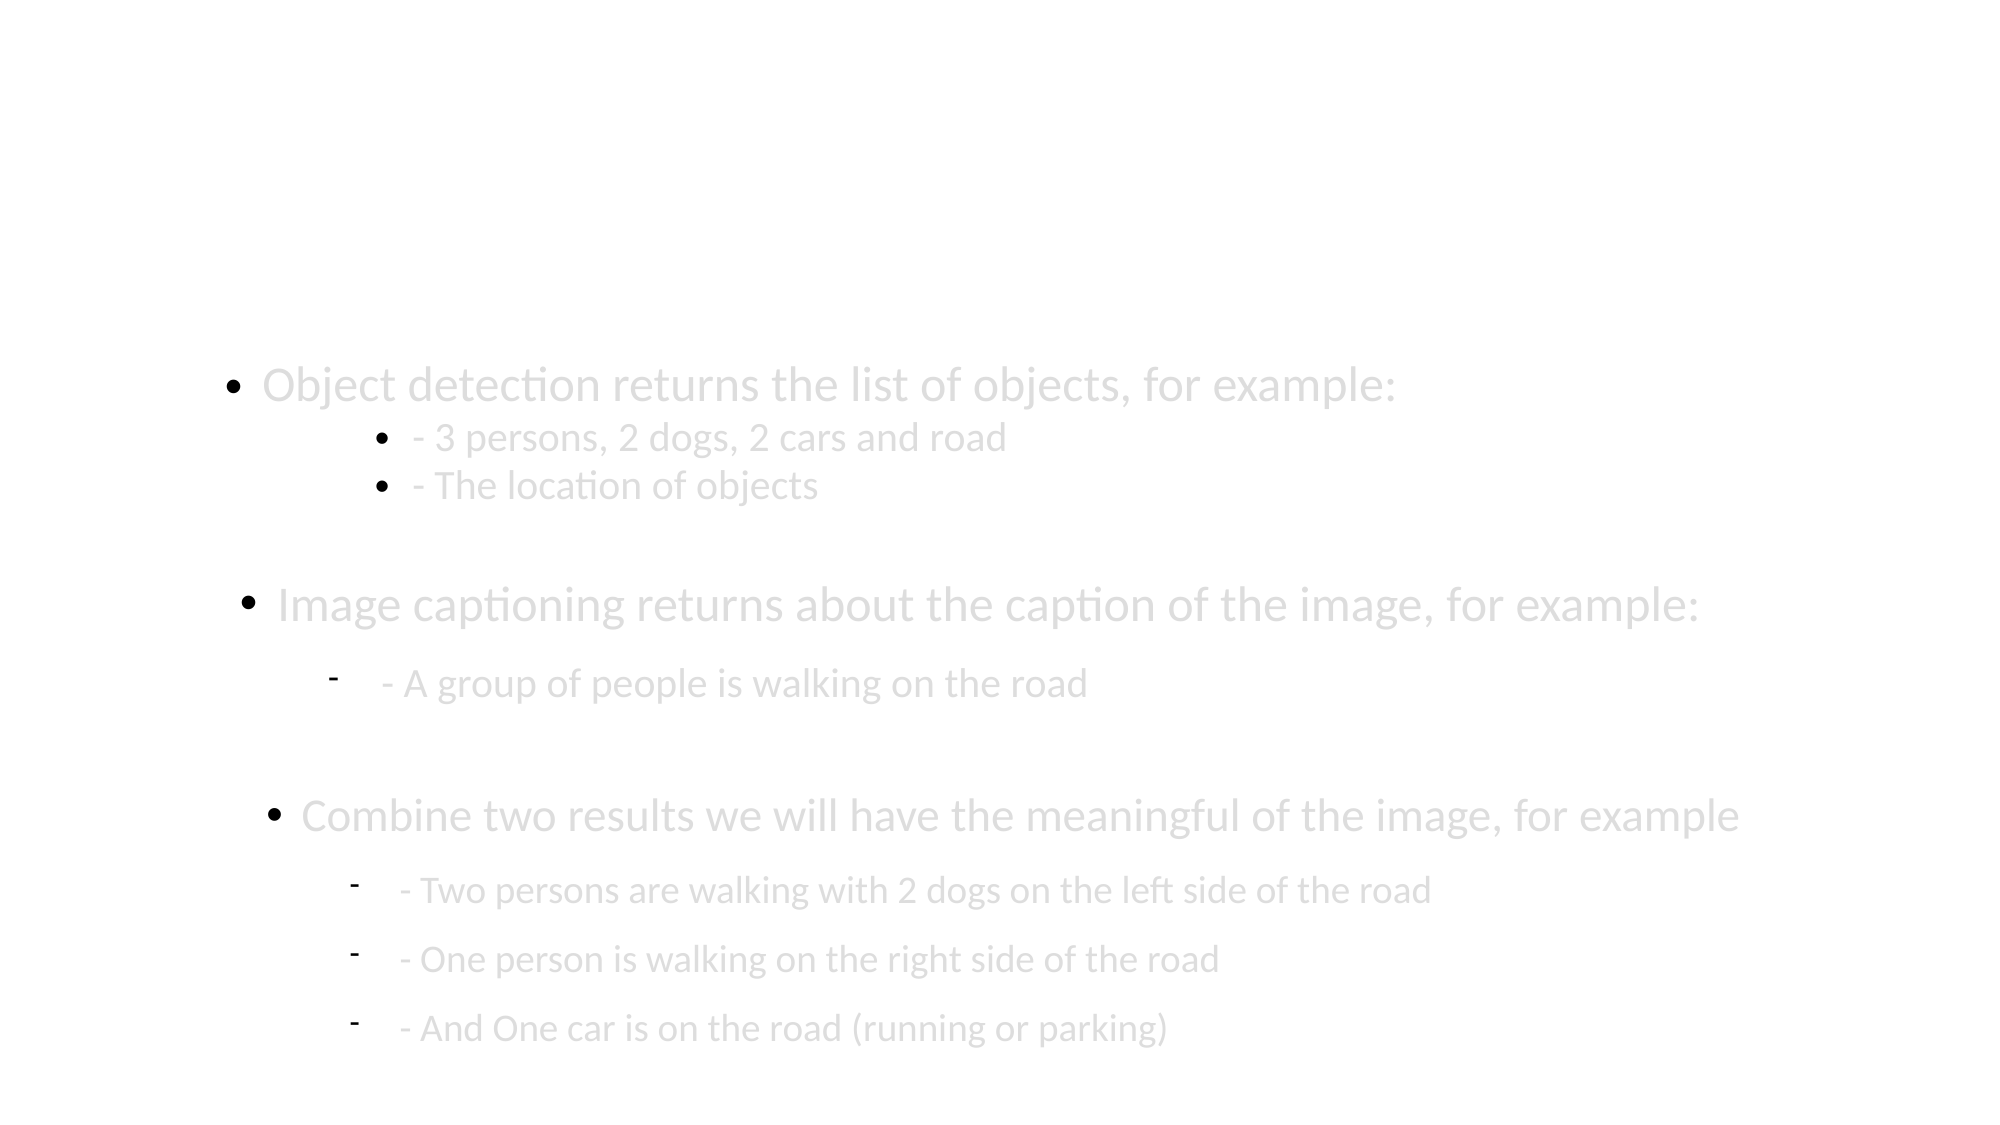

Object Detection  +  Image Captioning  +  Text2Speech
Why to combine Object Detection with Image Captioning ?
Object detection returns the list of objects, for example:
- 3 persons, 2 dogs, 2 cars and road
- The location of objects

Image captioning returns about the caption of the image, for example:
- A group of people is walking on the road

Combine two results we will have the meaningful of the image, for example
- Two persons are walking with 2 dogs on the left side of the road
- One person is walking on the right side of the road
- And One car is on the road (running or parking)